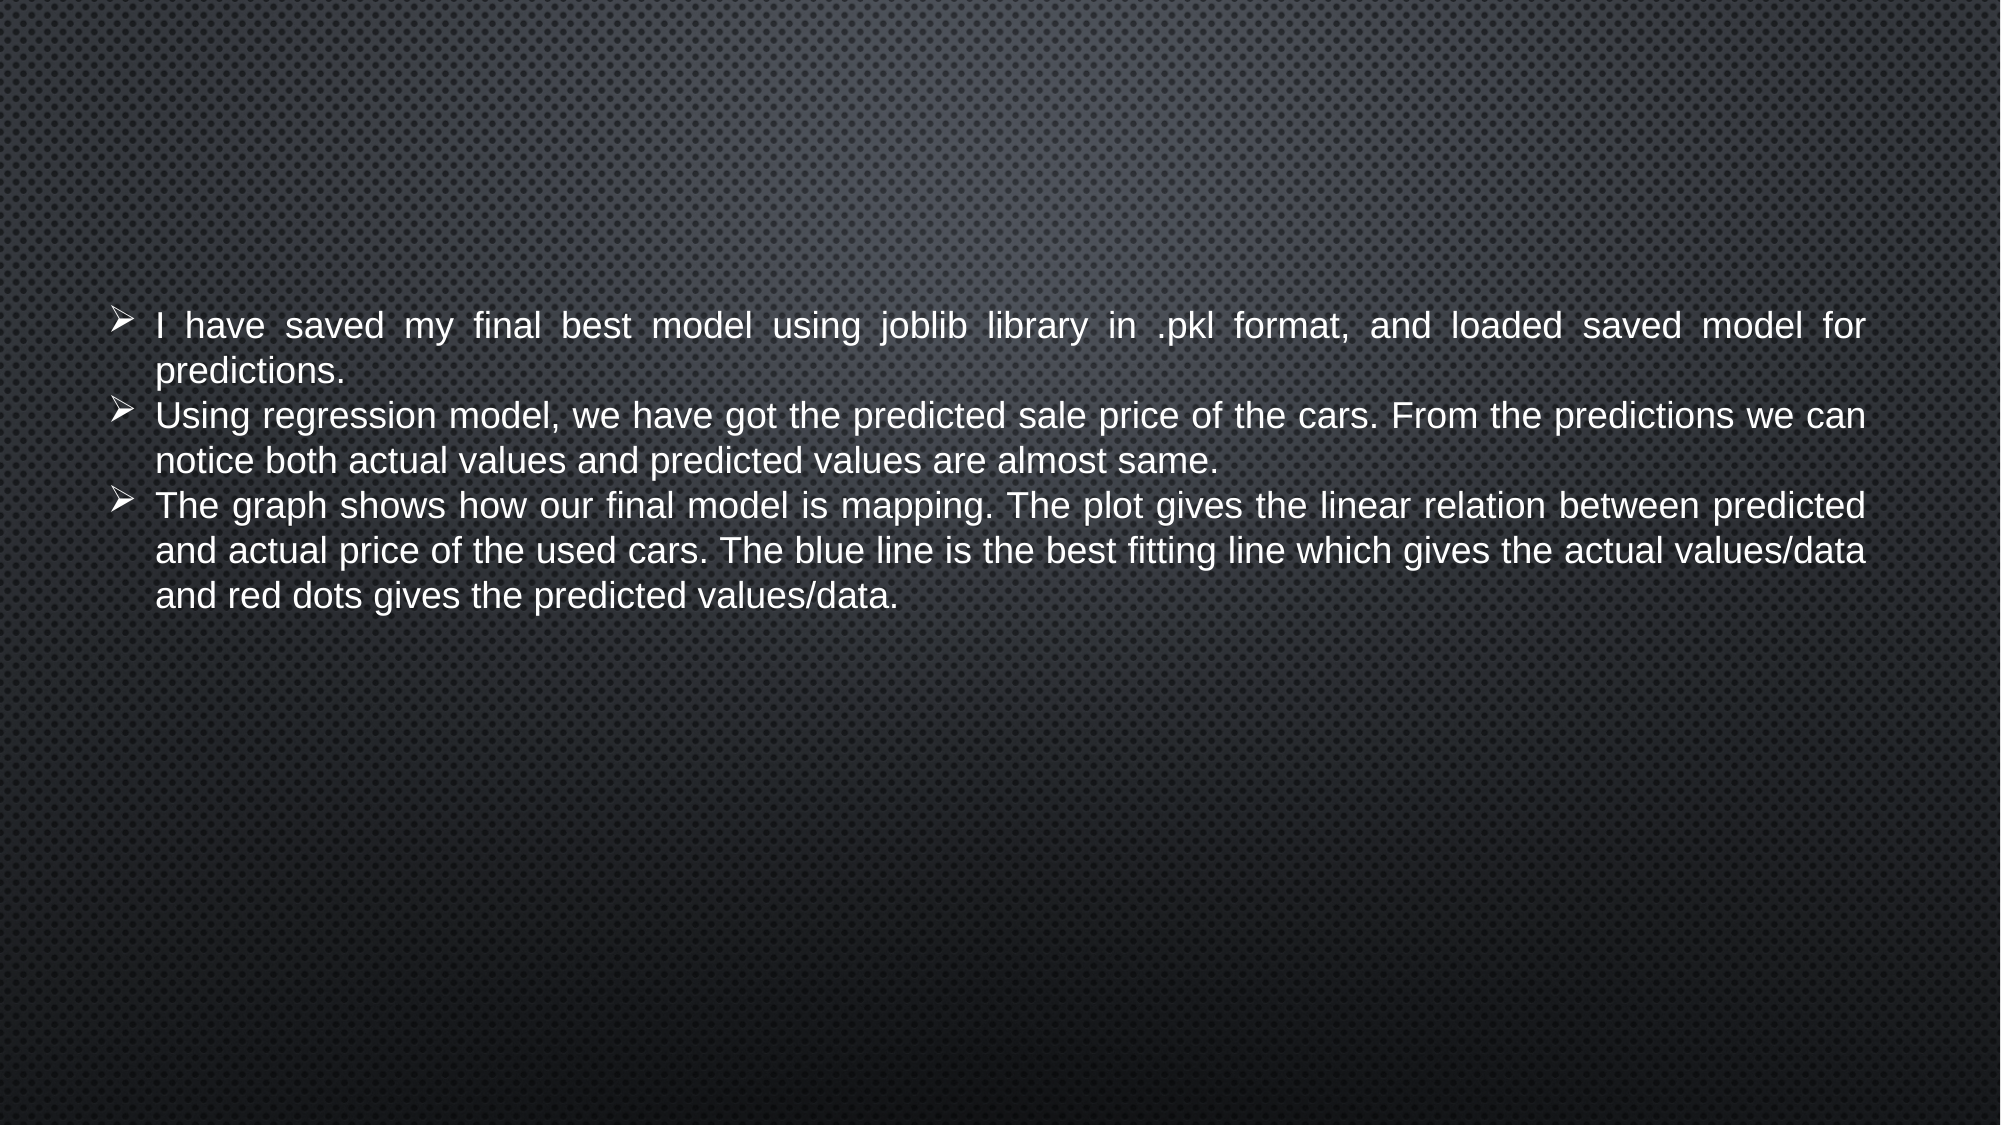

I have saved my final best model using joblib library in .pkl format, and loaded saved model for predictions.
Using regression model, we have got the predicted sale price of the cars. From the predictions we can notice both actual values and predicted values are almost same.
The graph shows how our final model is mapping. The plot gives the linear relation between predicted and actual price of the used cars. The blue line is the best fitting line which gives the actual values/data and red dots gives the predicted values/data.